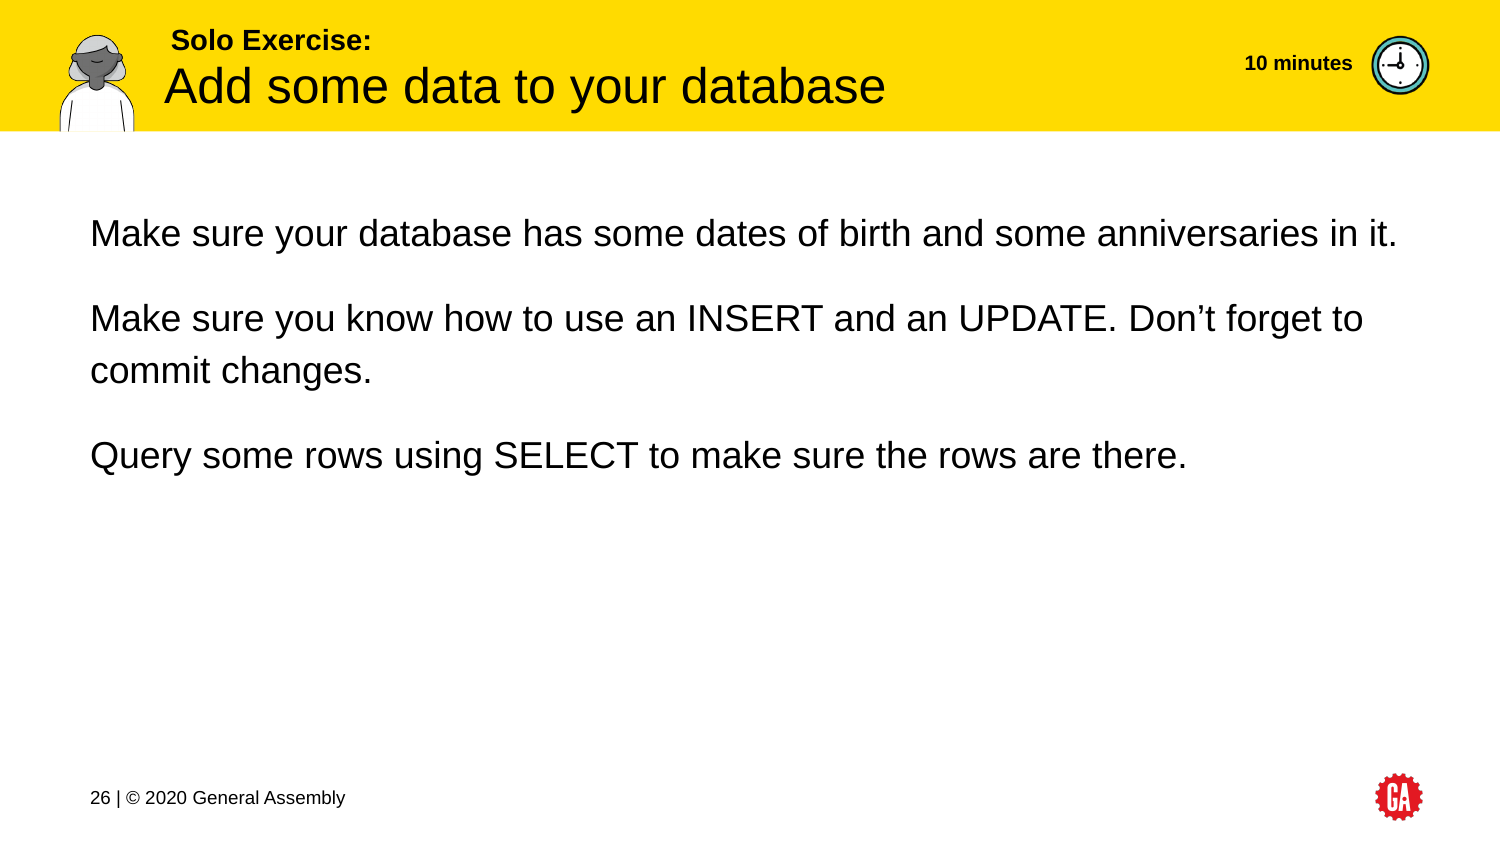

10 minutes
# Add some data to your database
Make sure your database has some dates of birth and some anniversaries in it.
Make sure you know how to use an INSERT and an UPDATE. Don’t forget to commit changes.
Query some rows using SELECT to make sure the rows are there.
26 | © 2020 General Assembly

26